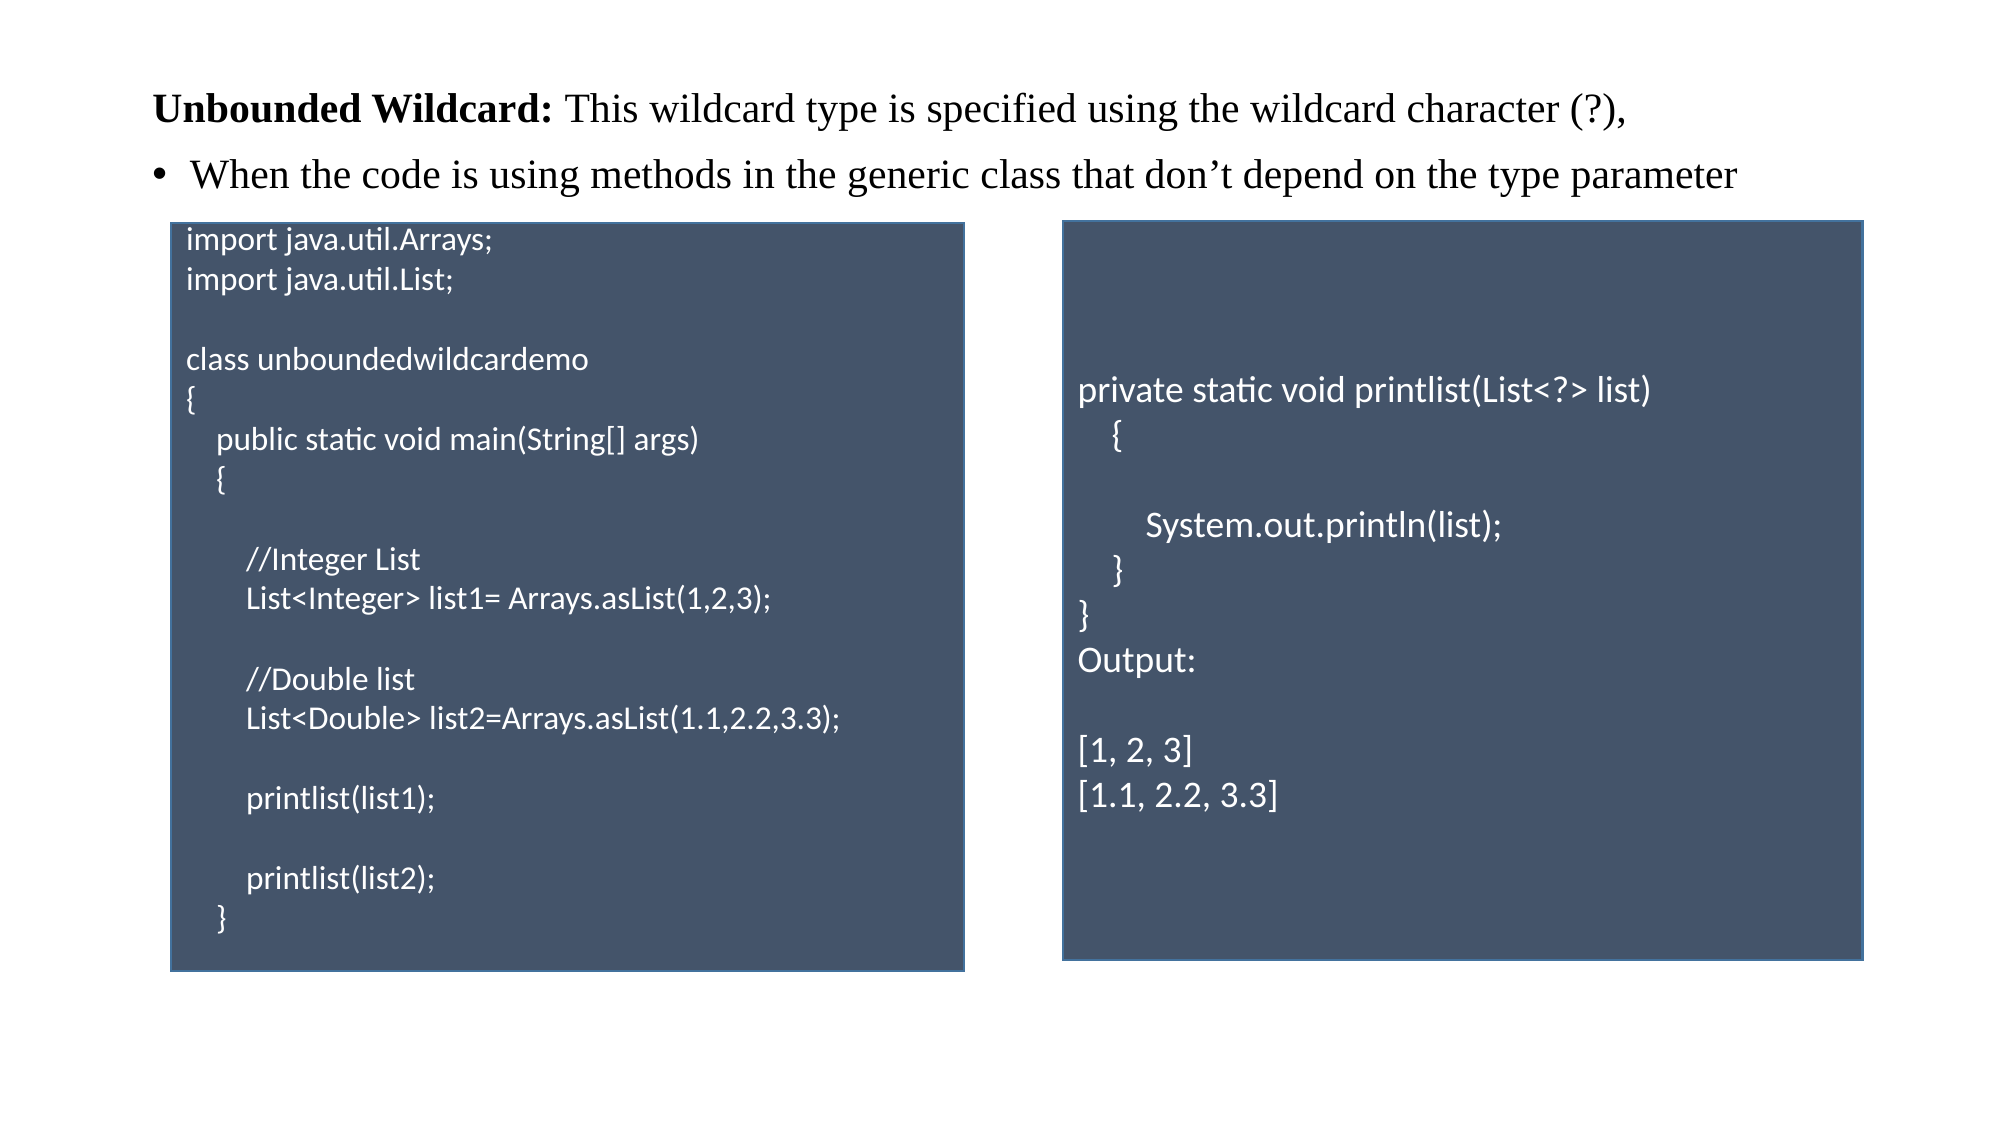

Unbounded Wildcard: This wildcard type is specified using the wildcard character (?),
When the code is using methods in the generic class that don’t depend on the type parameter

private static void printlist(List<?> list)
    {

        System.out.println(list);
    }
}
Output:

[1, 2, 3]
[1.1, 2.2, 3.3]
import java.util.Arrays;
import java.util.List;

class unboundedwildcardemo
{
    public static void main(String[] args)
    {

        //Integer List
        List<Integer> list1= Arrays.asList(1,2,3);

        //Double list
        List<Double> list2=Arrays.asList(1.1,2.2,3.3);

        printlist(list1);

        printlist(list2);
    }